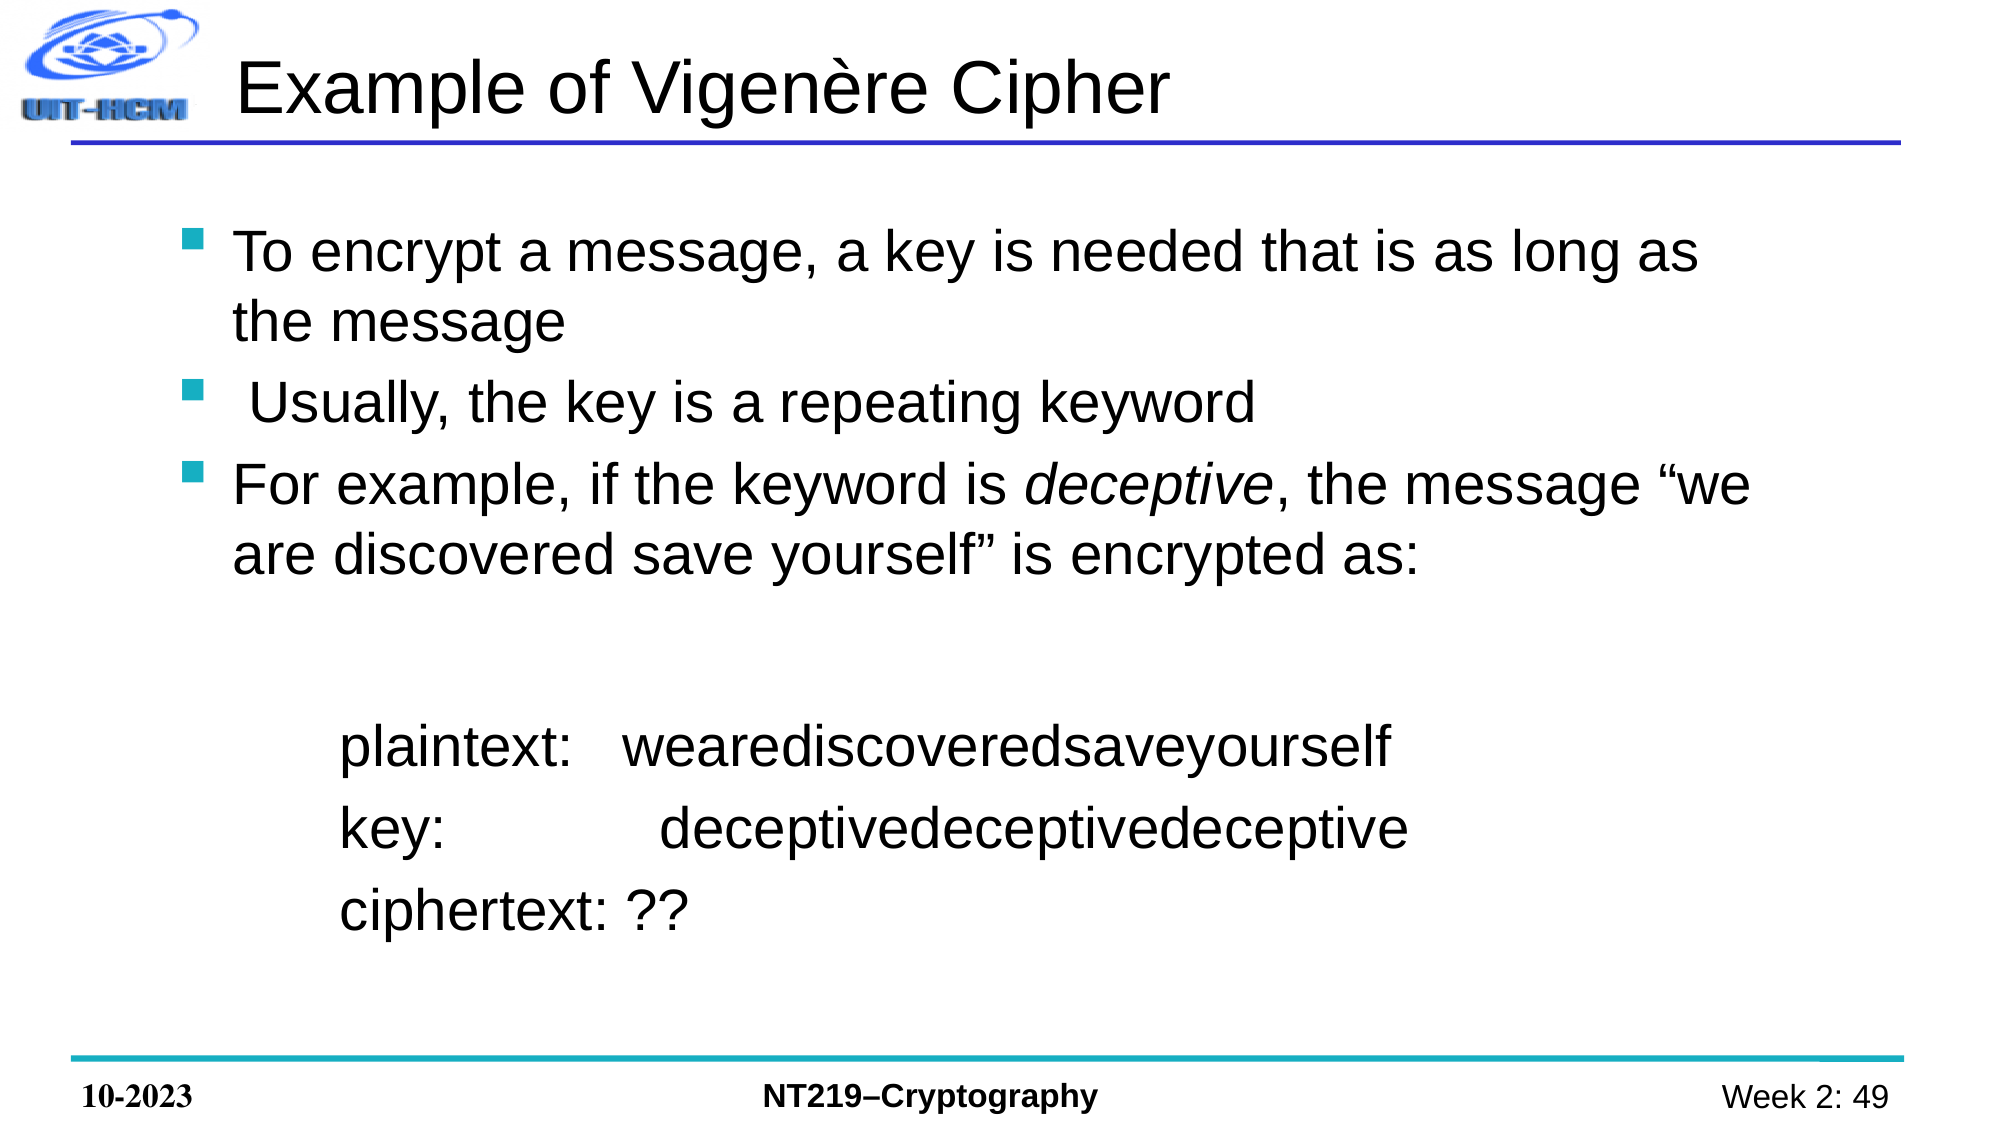

# Example of Vigenère Cipher
To encrypt a message, a key is needed that is as long as the message
 Usually, the key is a repeating keyword
For example, if the keyword is deceptive, the message “we are discovered save yourself” is encrypted as:
plaintext:   wearediscoveredsaveyourself
key:	       deceptivedeceptivedeceptive
ciphertext: ??